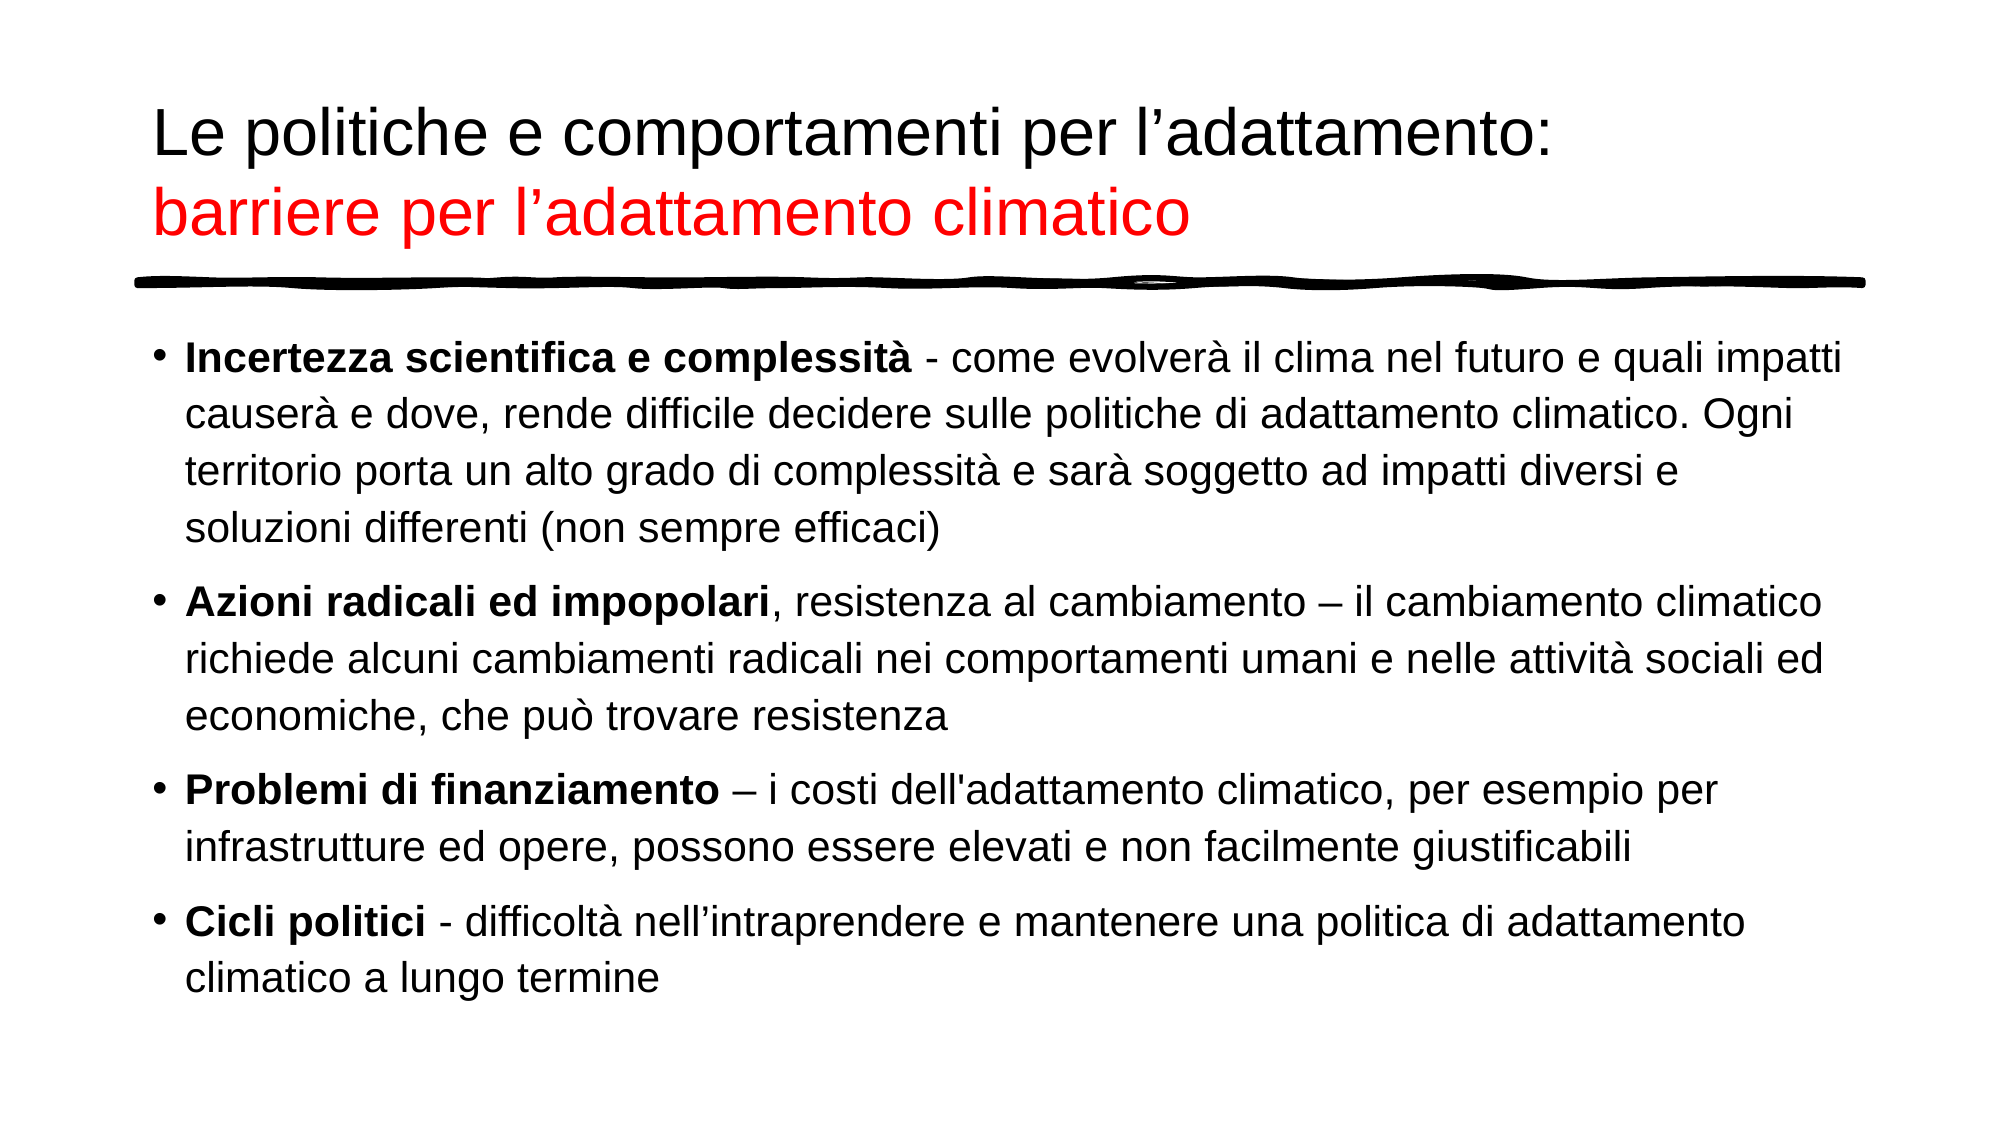

# Le politiche e comportamenti per l’adattamento: barriere per l’adattamento climatico
Incertezza scientifica e complessità - come evolverà il clima nel futuro e quali impatti causerà e dove, rende difficile decidere sulle politiche di adattamento climatico. Ogni territorio porta un alto grado di complessità e sarà soggetto ad impatti diversi e soluzioni differenti (non sempre efficaci)
Azioni radicali ed impopolari, resistenza al cambiamento – il cambiamento climatico richiede alcuni cambiamenti radicali nei comportamenti umani e nelle attività sociali ed economiche, che può trovare resistenza
Problemi di finanziamento – i costi dell'adattamento climatico, per esempio per infrastrutture ed opere, possono essere elevati e non facilmente giustificabili
Cicli politici - difficoltà nell’intraprendere e mantenere una politica di adattamento climatico a lungo termine